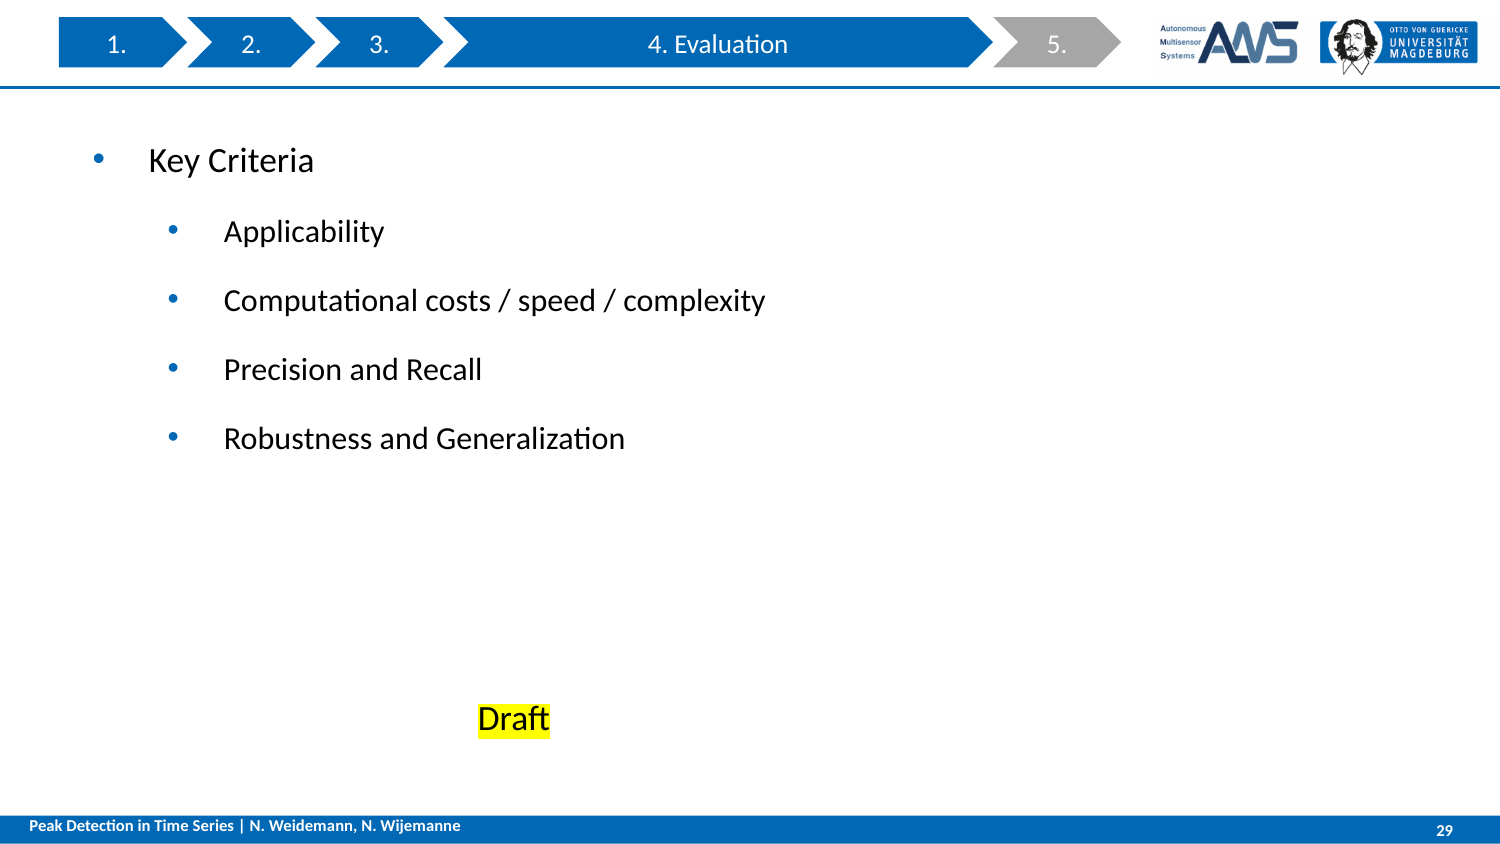

3.
4. Evaluation
1.
2.
5.
Key Criteria
Applicability
Computational costs / speed / complexity
Precision and Recall
Robustness and Generalization
Draft
Peak Detection in Time Series | N. Weidemann, N. Wijemanne
29